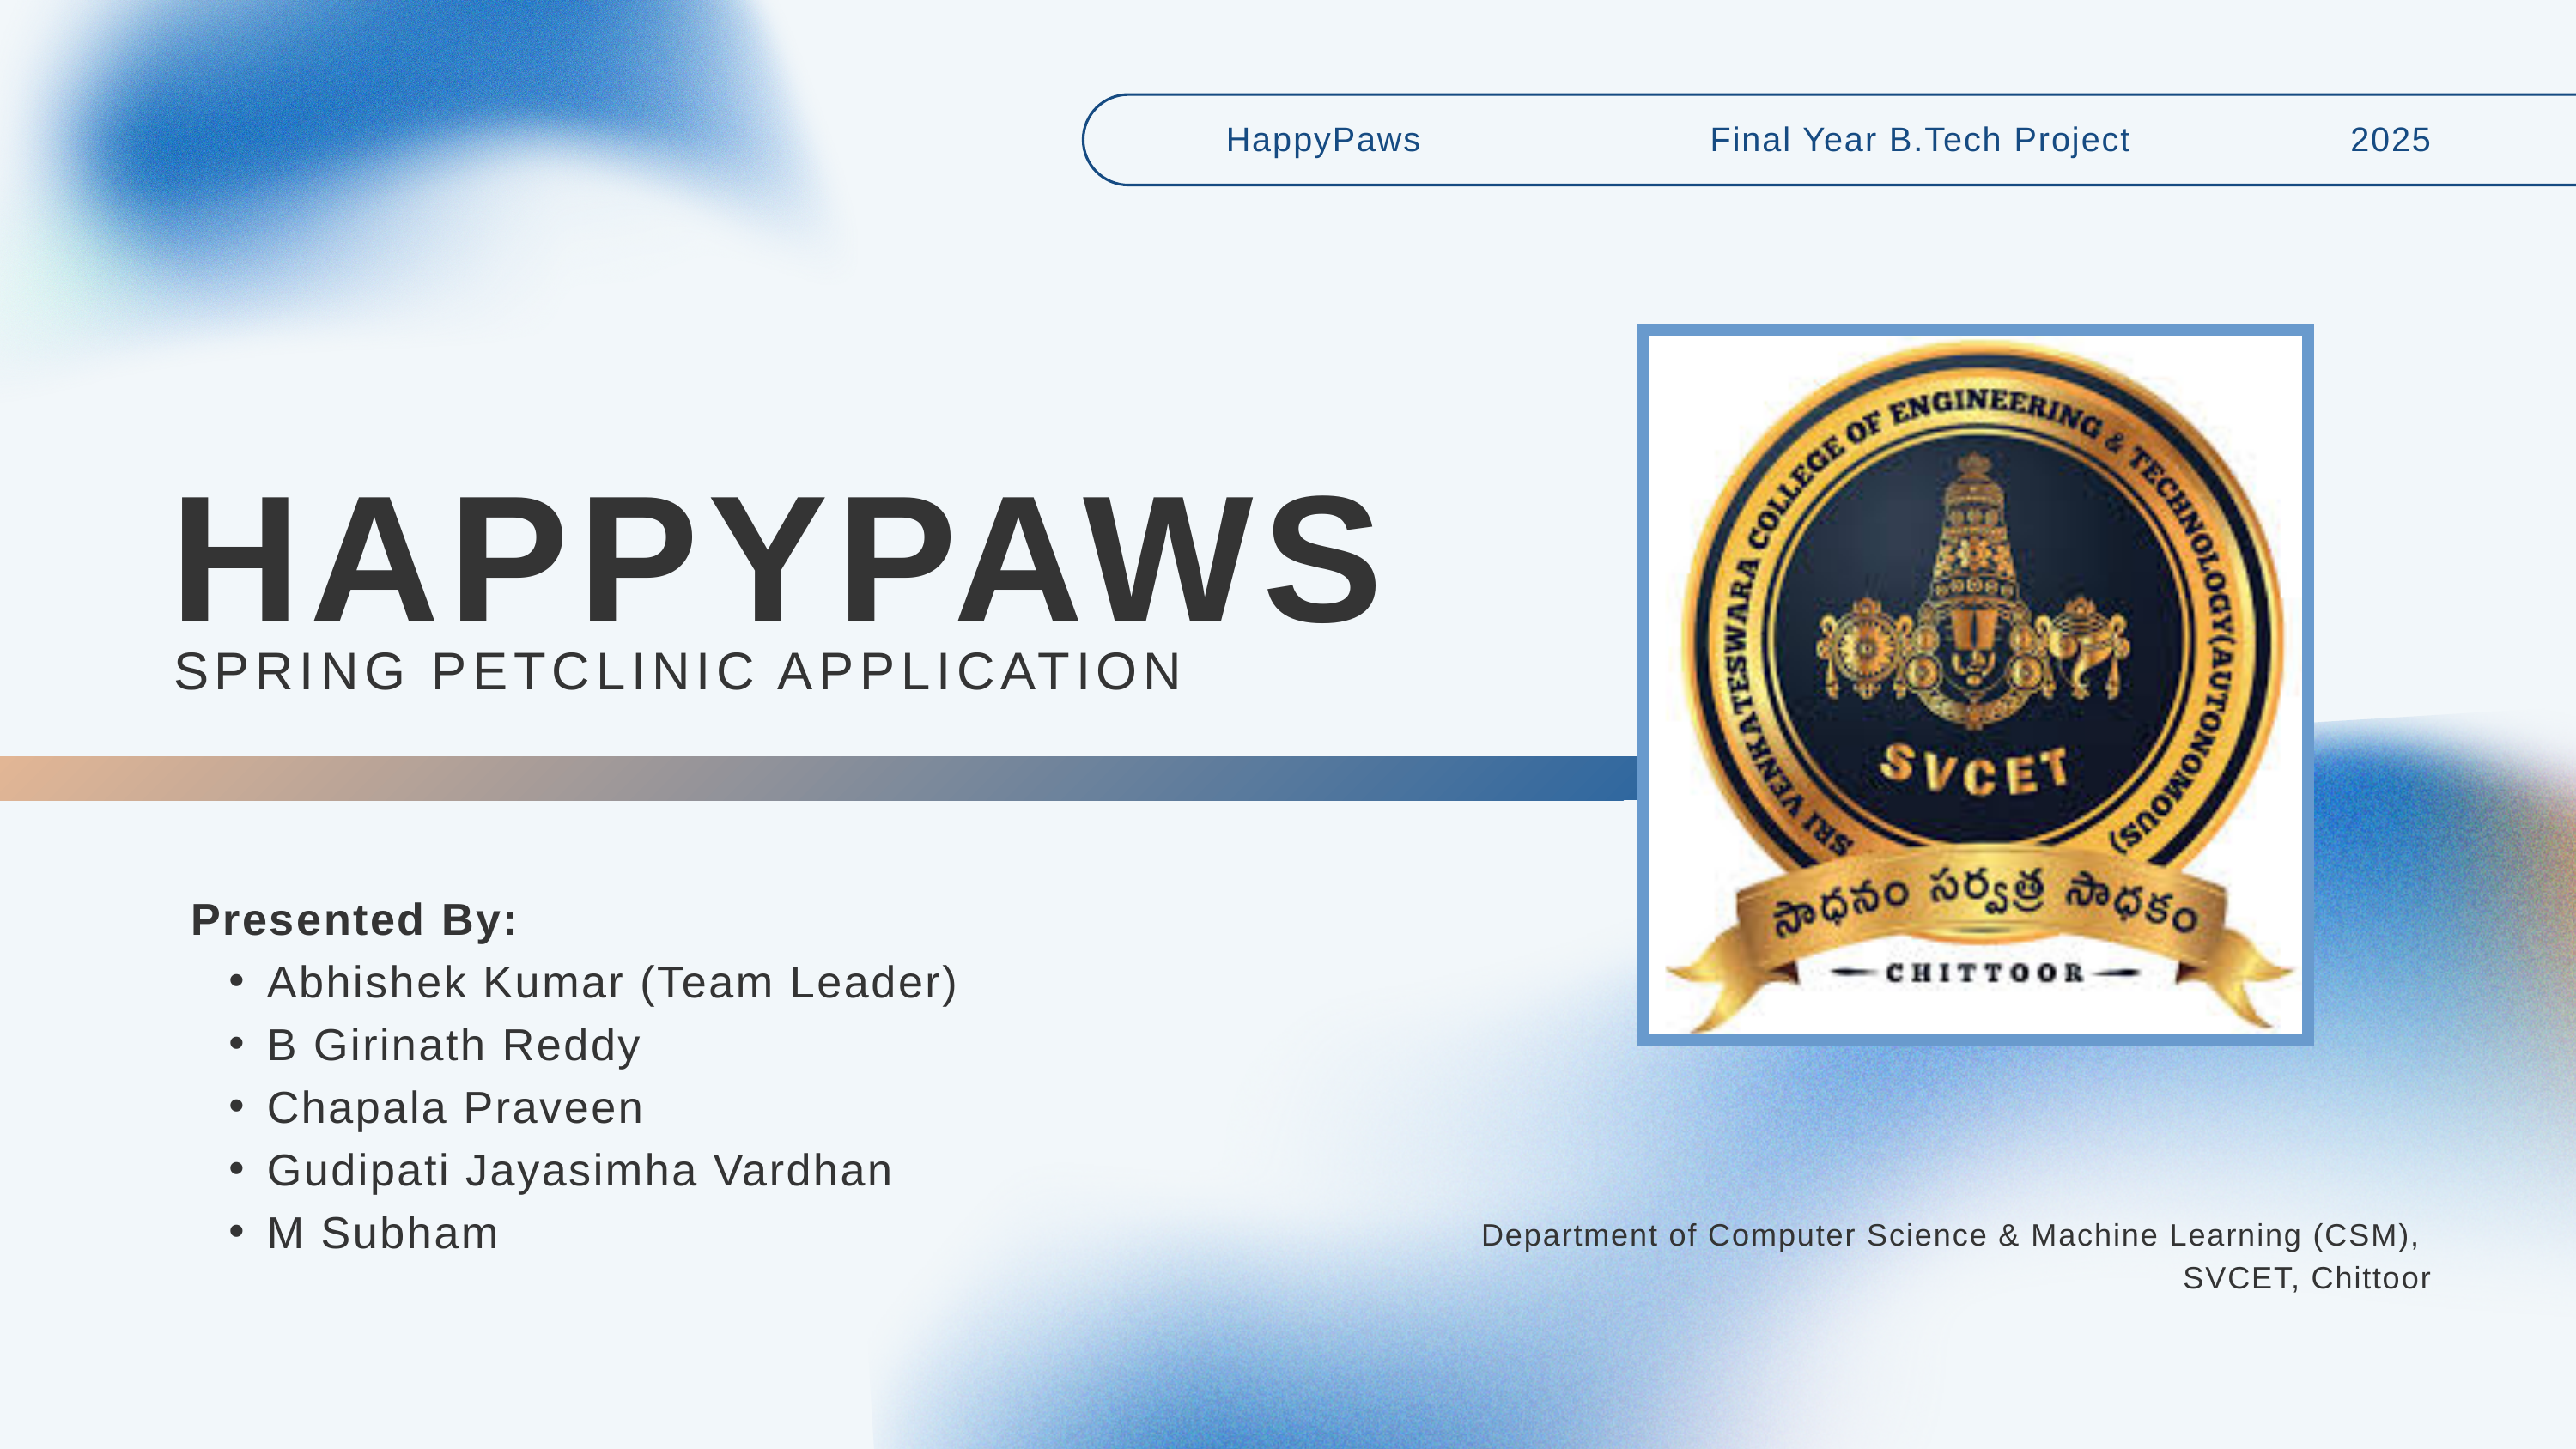

HappyPaws
Final Year B.Tech Project
2025

HAPPYPAWS
SPRING PETCLINIC APPLICATION

Presented By:
Abhishek Kumar (Team Leader)
B Girinath Reddy
Chapala Praveen
Gudipati Jayasimha Vardhan
M Subham

 Department of Computer Science & Machine Learning (CSM),
SVCET, Chittoor